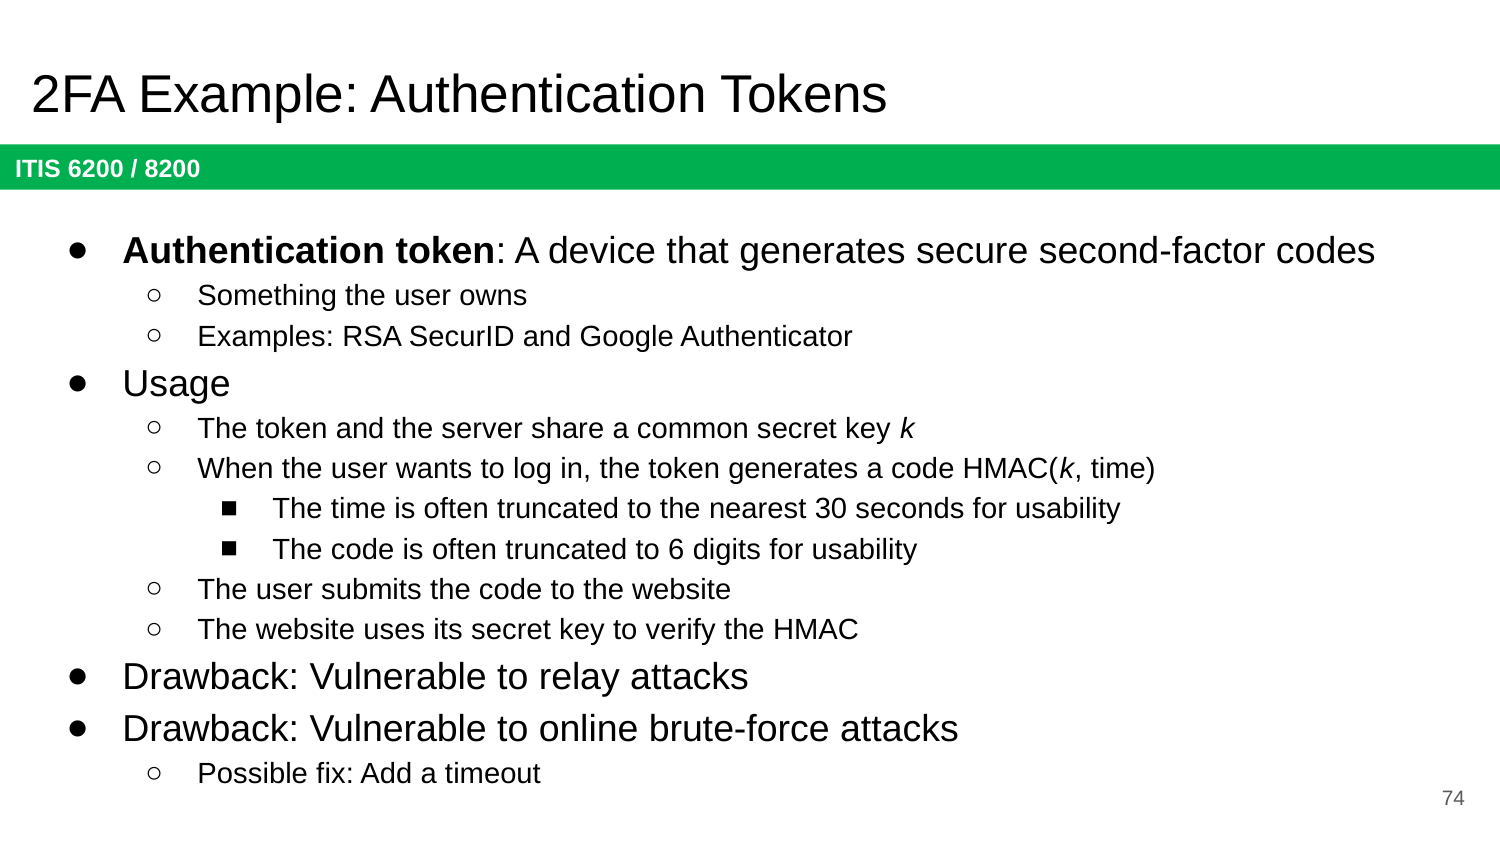

# 2FA Example: Authentication Tokens
Authentication token: A device that generates secure second-factor codes
Something the user owns
Examples: RSA SecurID and Google Authenticator
Usage
The token and the server share a common secret key k
When the user wants to log in, the token generates a code HMAC(k, time)
The time is often truncated to the nearest 30 seconds for usability
The code is often truncated to 6 digits for usability
The user submits the code to the website
The website uses its secret key to verify the HMAC
Drawback: Vulnerable to relay attacks
Drawback: Vulnerable to online brute-force attacks
Possible fix: Add a timeout
74